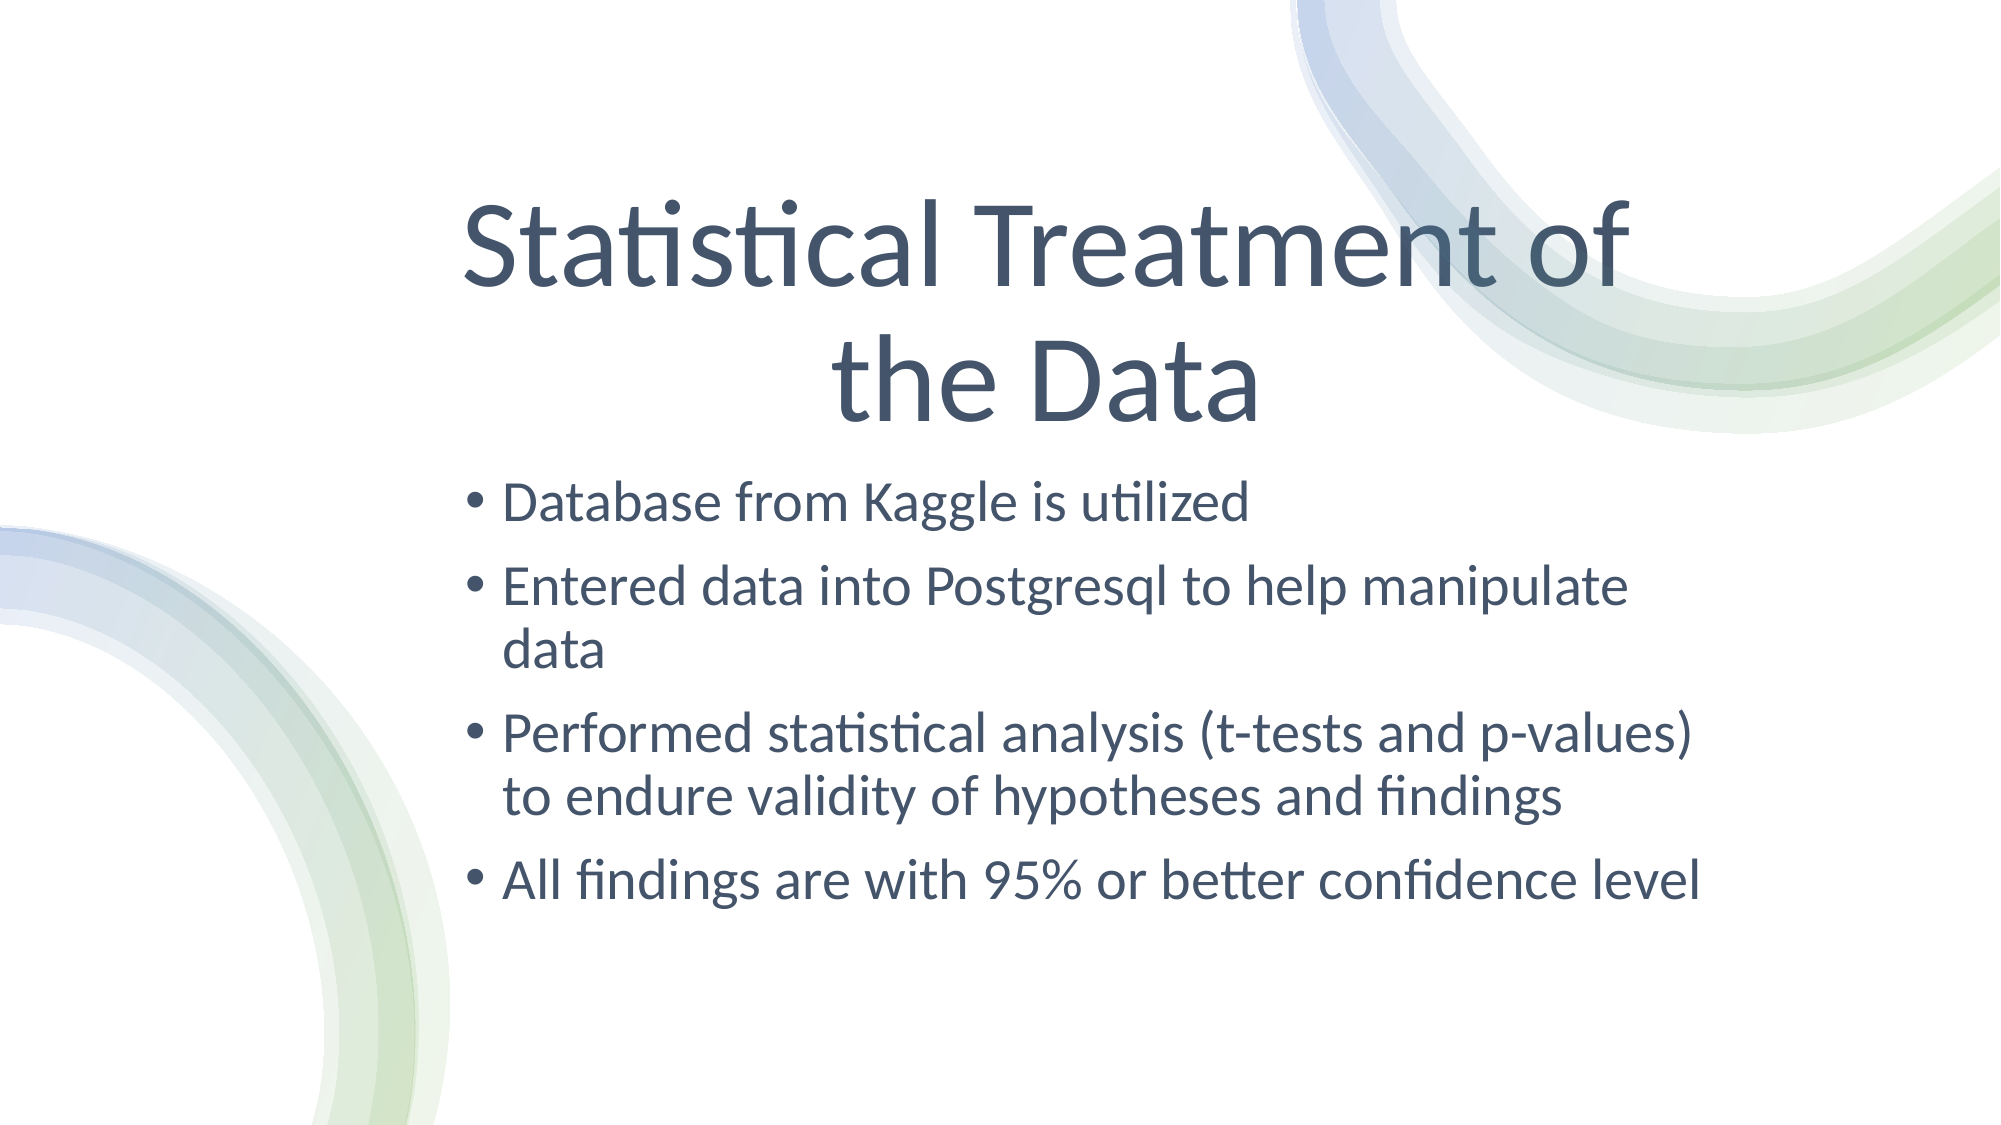

# Statistical Treatment of the Data
Database from Kaggle is utilized
Entered data into Postgresql to help manipulate data
Performed statistical analysis (t-tests and p-values) to endure validity of hypotheses and findings
All findings are with 95% or better confidence level